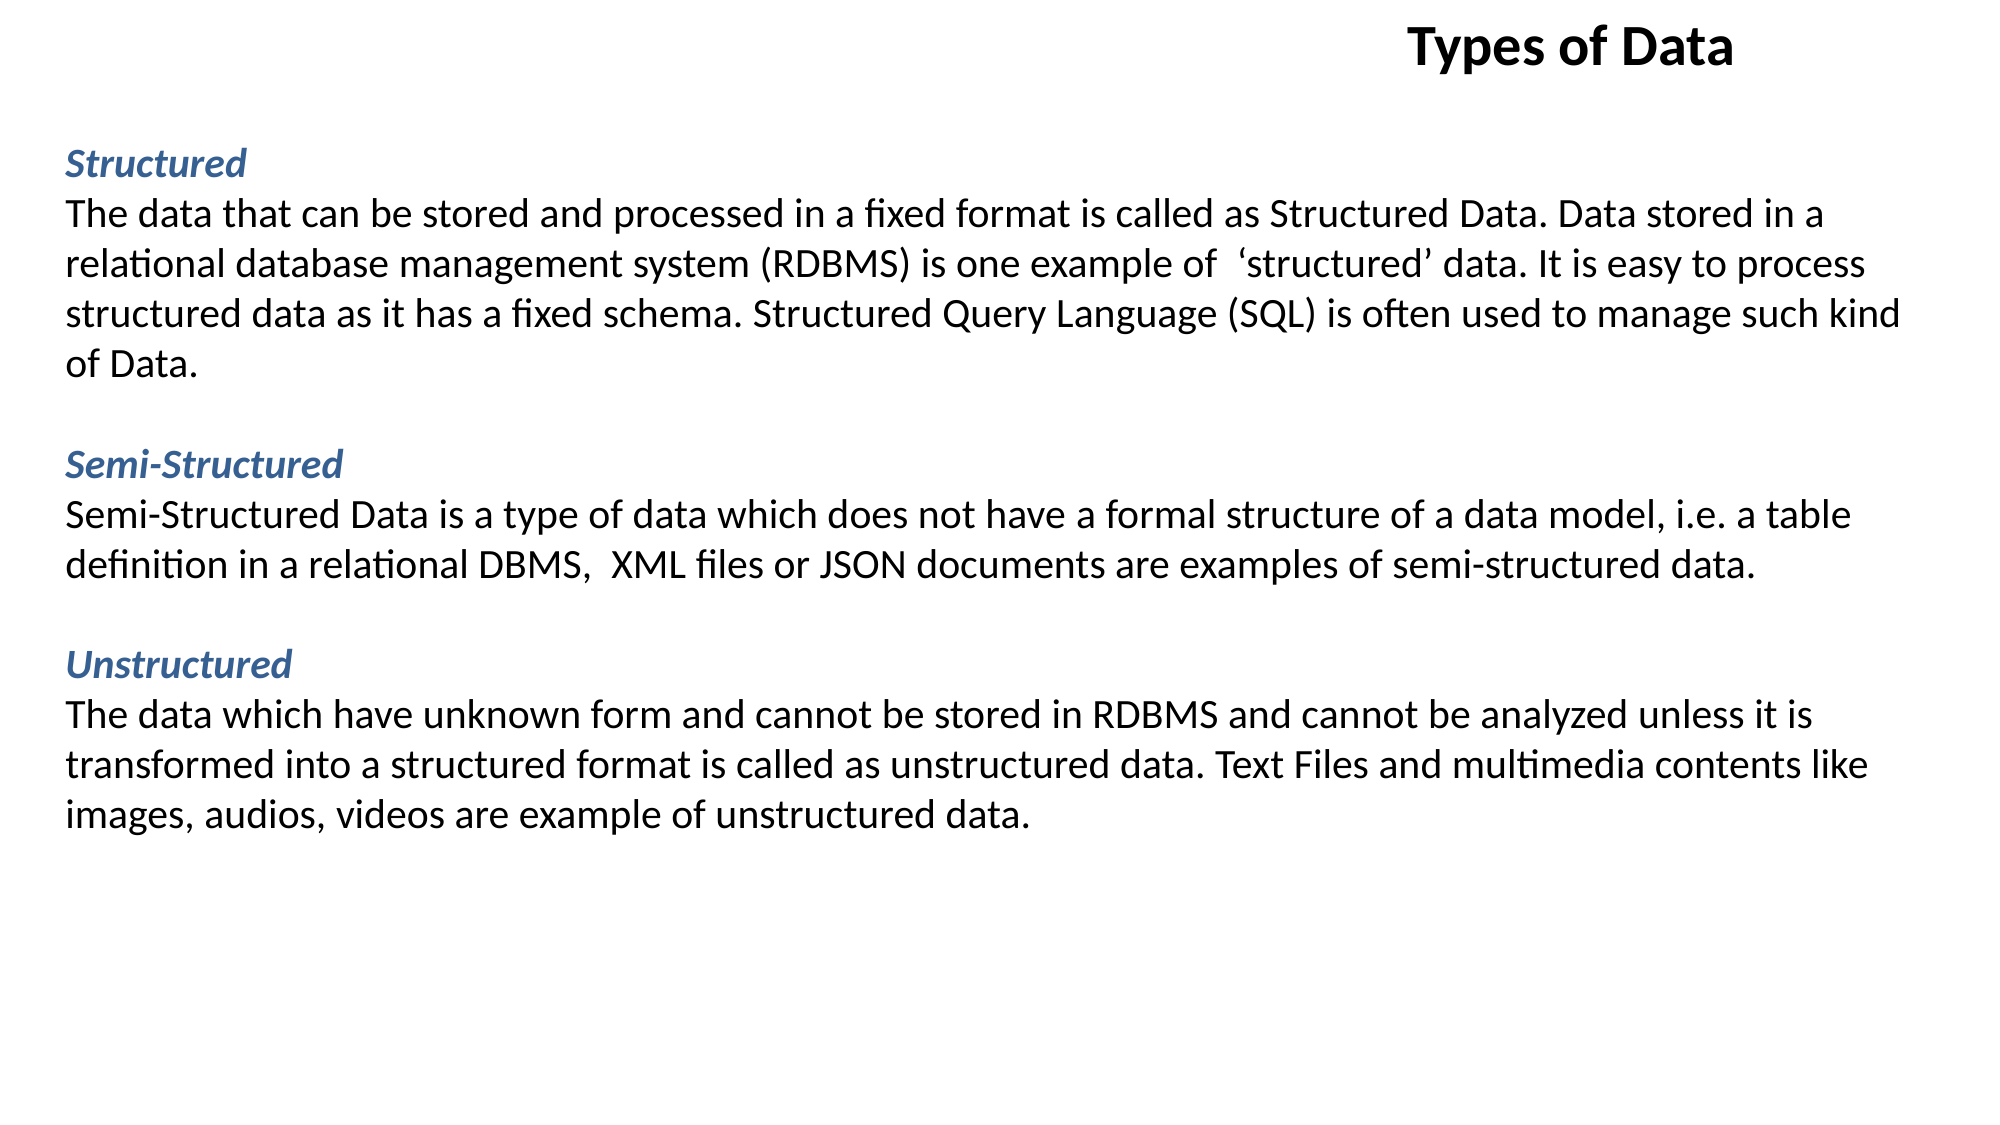

Types of Data
Structured
The data that can be stored and processed in a fixed format is called as Structured Data. Data stored in a relational database management system (RDBMS) is one example of  ‘structured’ data. It is easy to process structured data as it has a fixed schema. Structured Query Language (SQL) is often used to manage such kind of Data.

Semi-Structured
Semi-Structured Data is a type of data which does not have a formal structure of a data model, i.e. a table definition in a relational DBMS,  XML files or JSON documents are examples of semi-structured data.

Unstructured
The data which have unknown form and cannot be stored in RDBMS and cannot be analyzed unless it is transformed into a structured format is called as unstructured data. Text Files and multimedia contents like images, audios, videos are example of unstructured data.